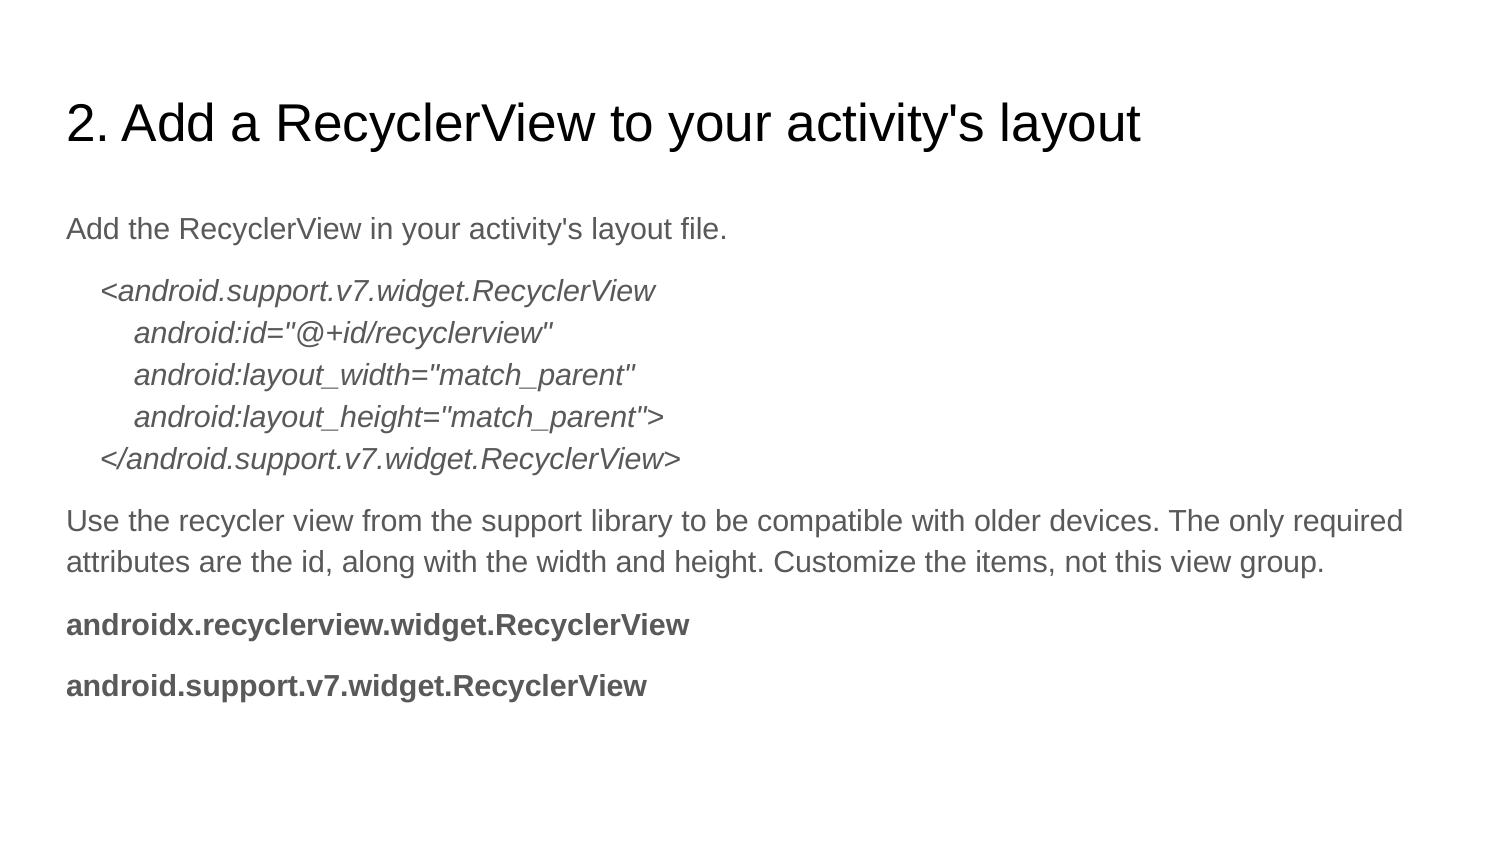

# 2. Add a RecyclerView to your activity's layout
Add the RecyclerView in your activity's layout file.
    <android.support.v7.widget.RecyclerView
        android:id="@+id/recyclerview"
        android:layout_width="match_parent"
        android:layout_height="match_parent">
    </android.support.v7.widget.RecyclerView>
Use the recycler view from the support library to be compatible with older devices. The only required attributes are the id, along with the width and height. Customize the items, not this view group.
androidx.recyclerview.widget.RecyclerView
android.support.v7.widget.RecyclerView